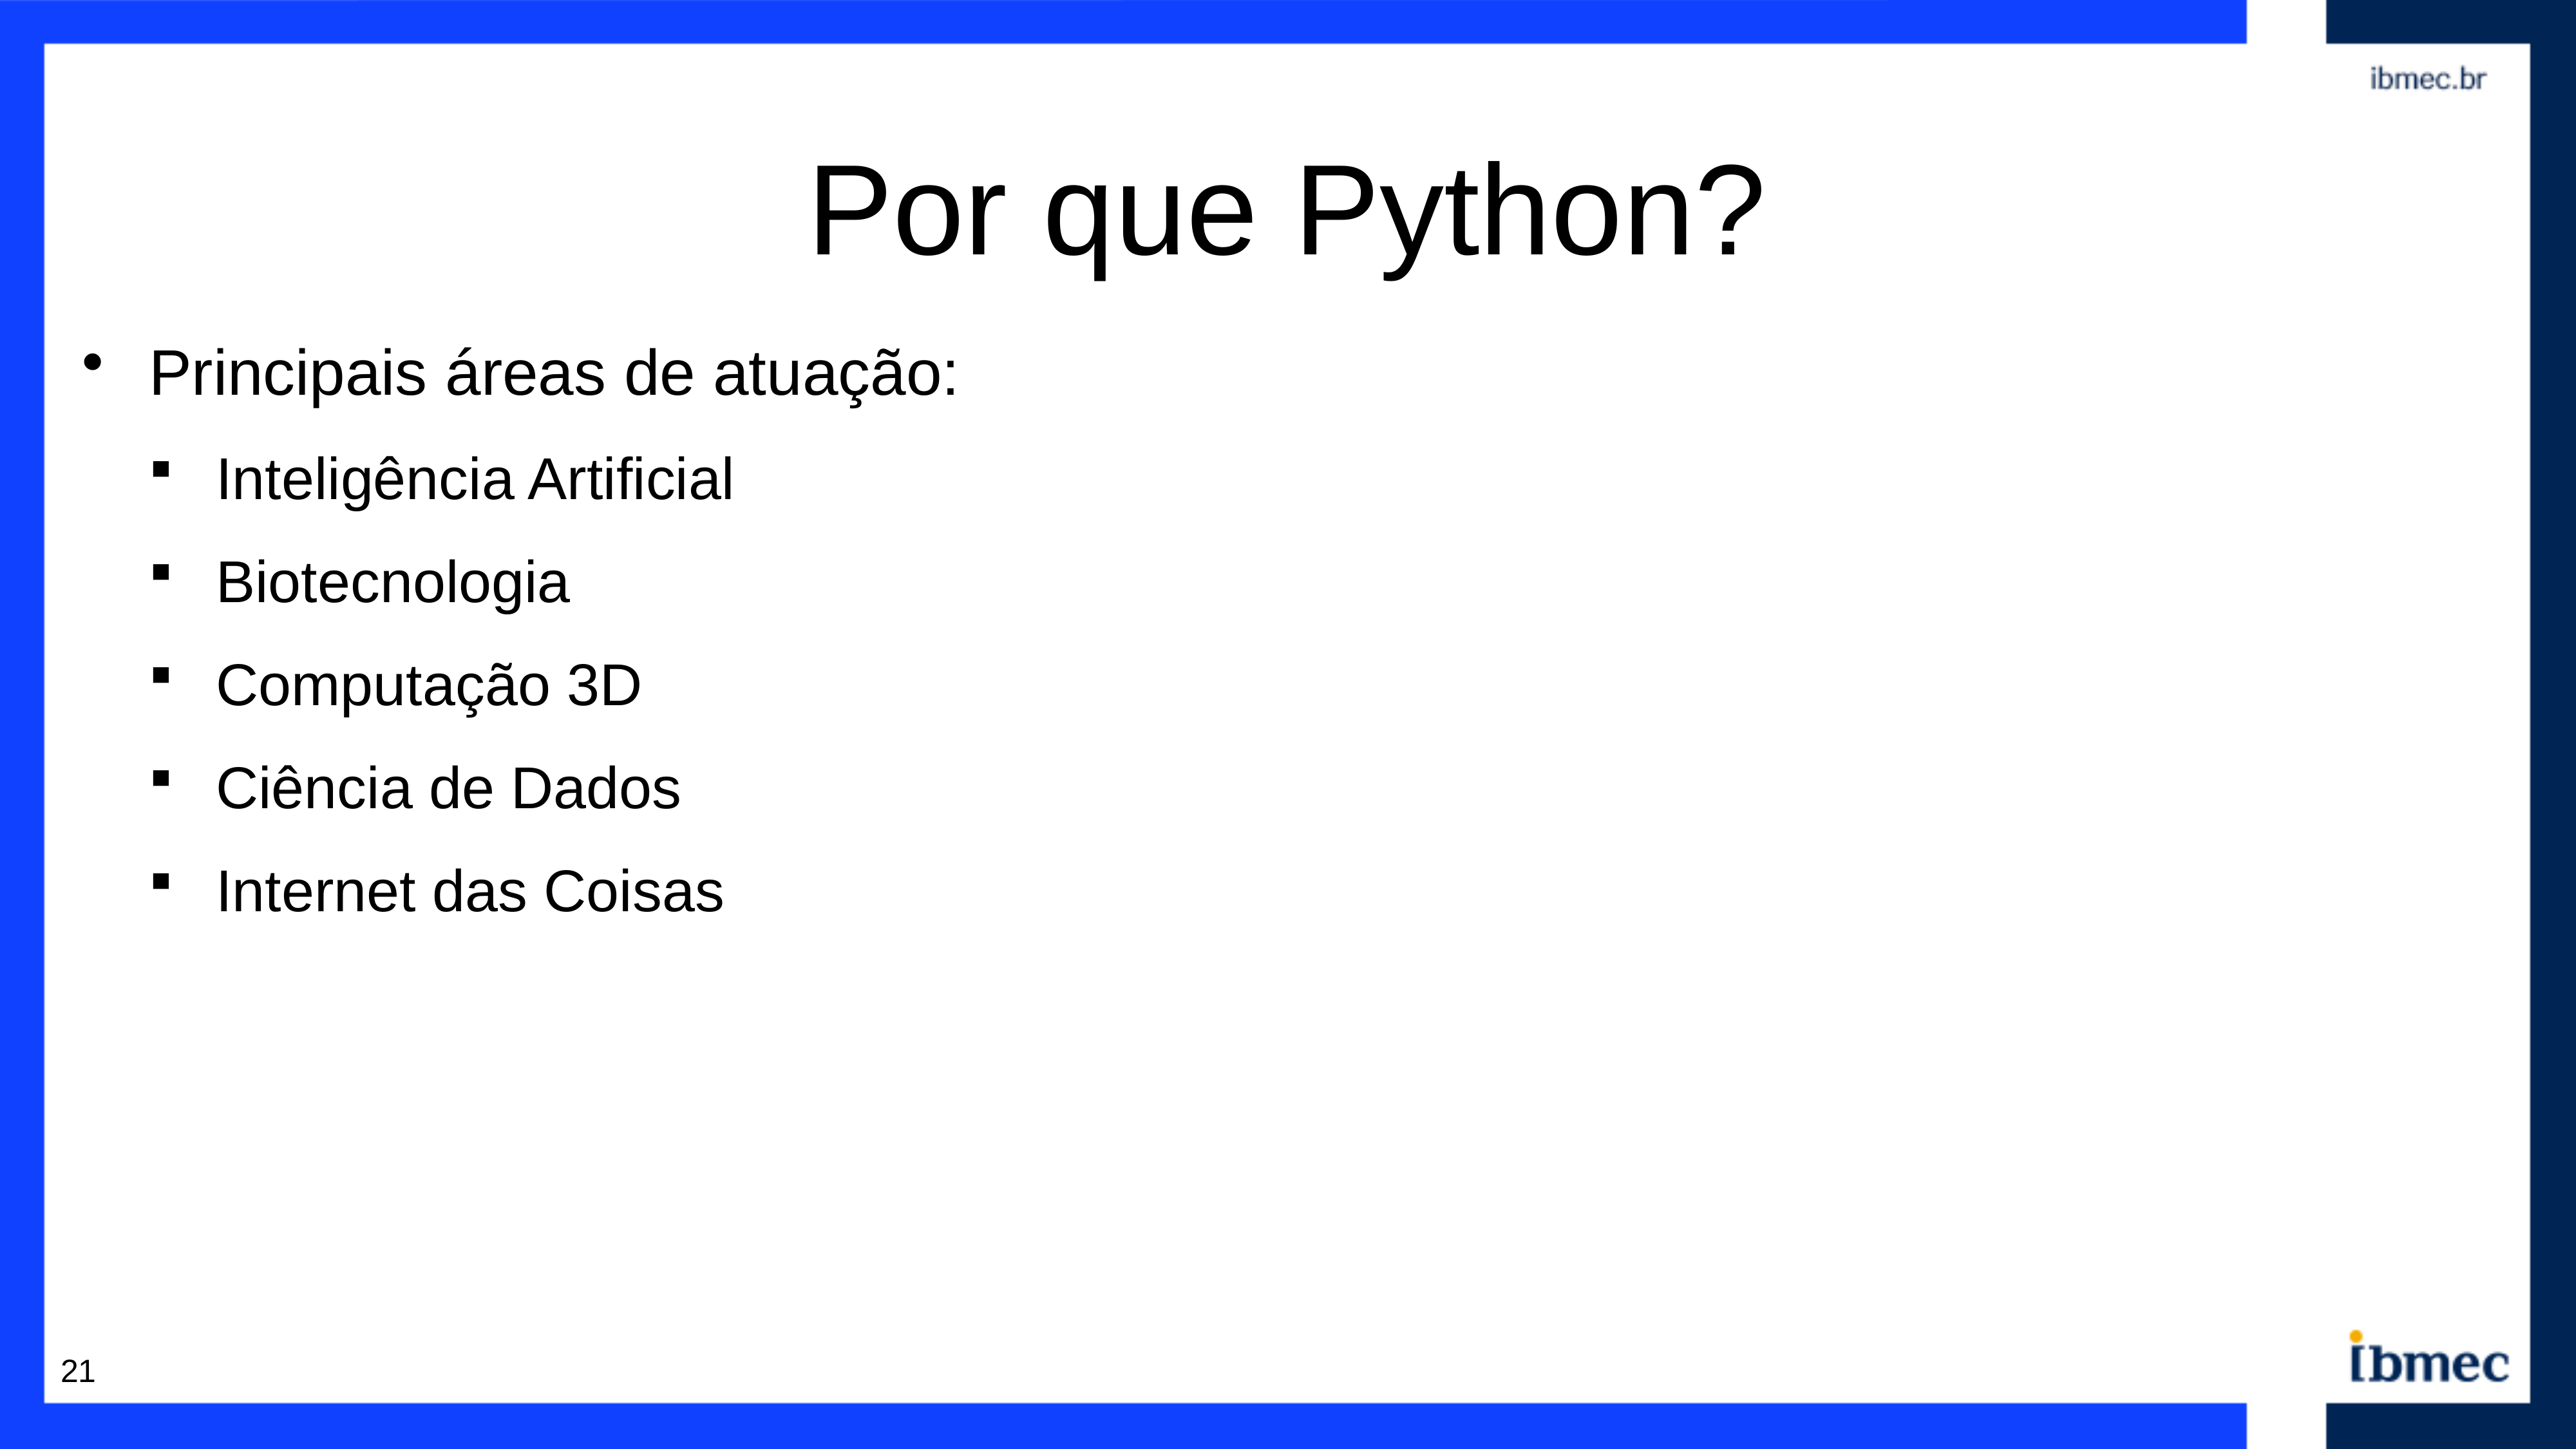

# Por que Python?
Principais áreas de atuação:
Inteligência Artificial
Biotecnologia
Computação 3D
Ciência de Dados
Internet das Coisas
21